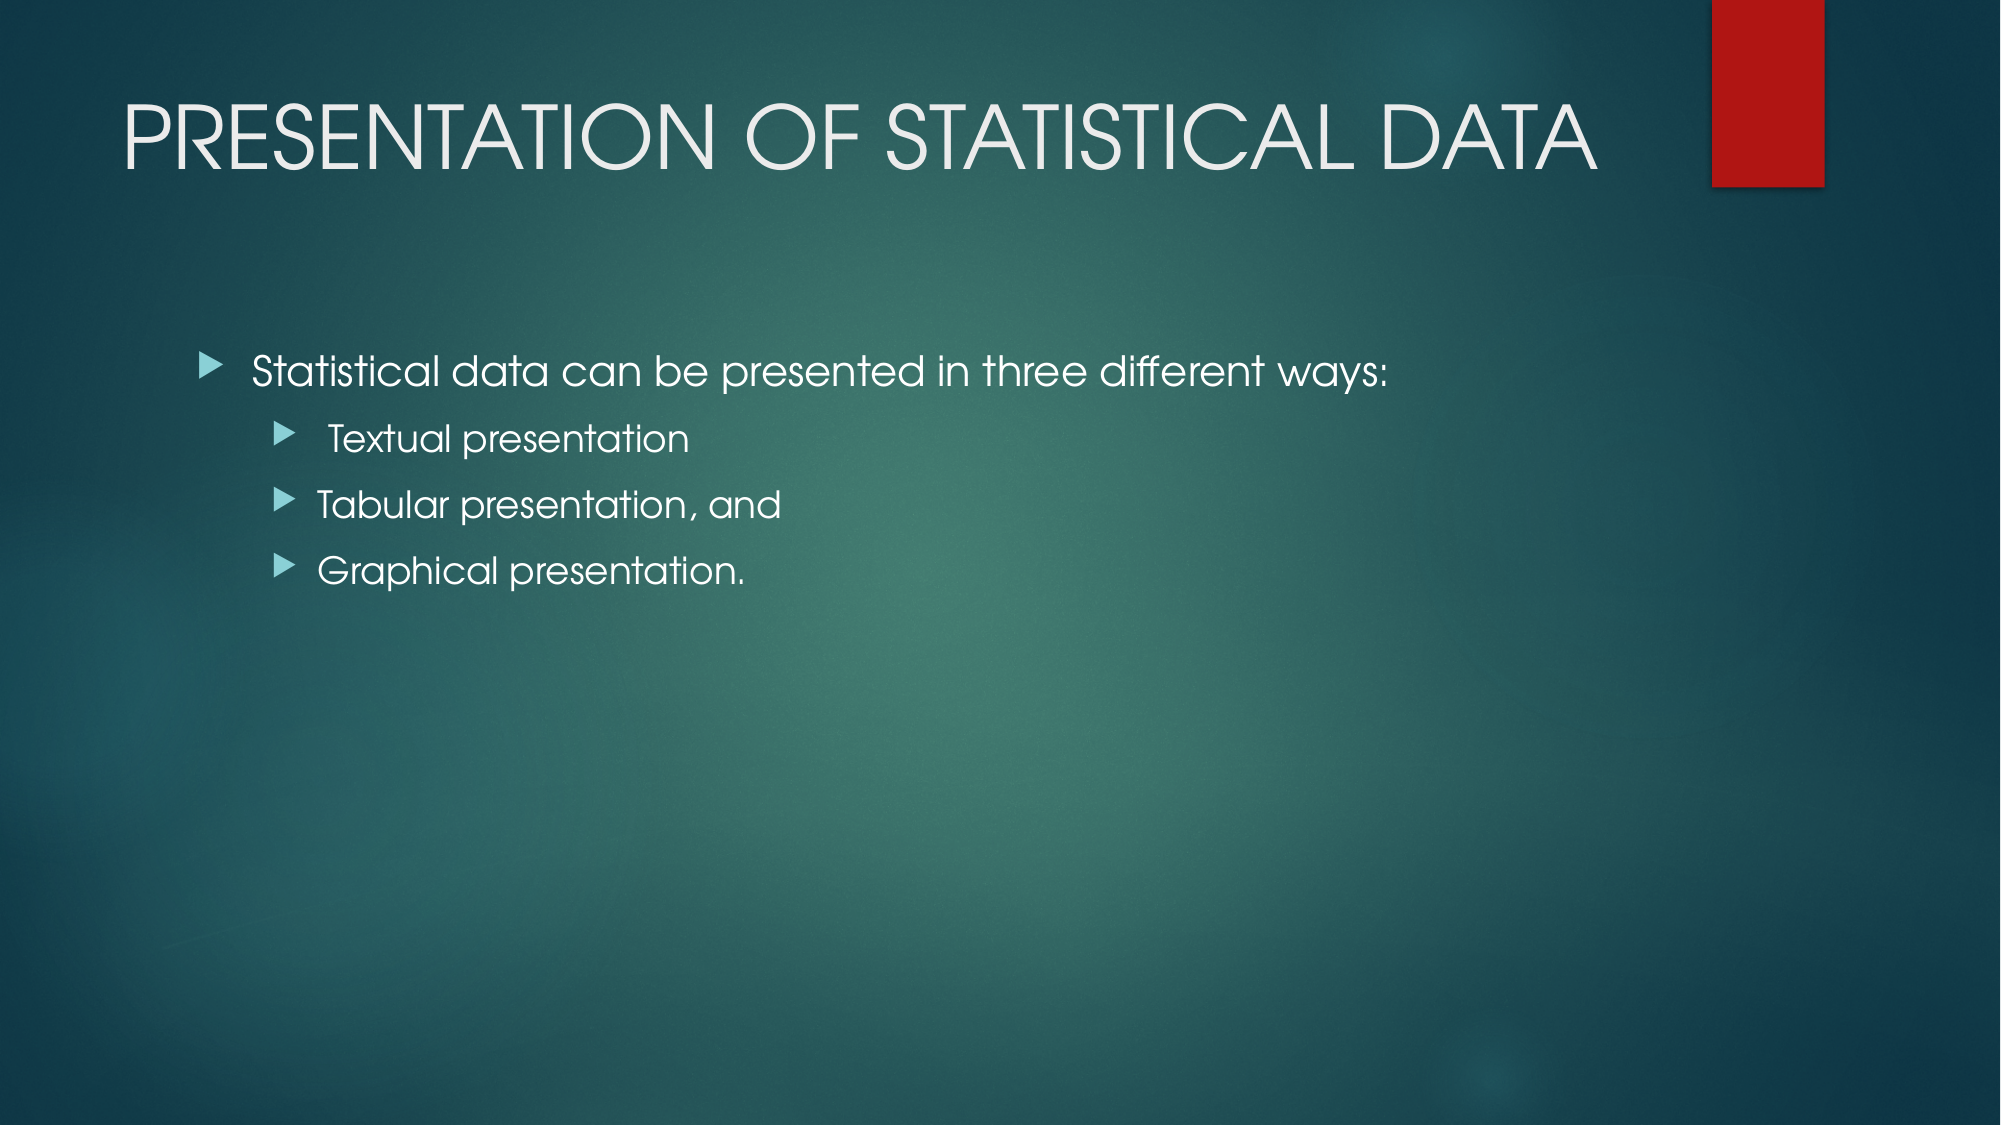

# PRESENTATION OF STATISTICAL DATA
Statistical data can be presented in three different ways:
 Textual presentation
Tabular presentation, and
Graphical presentation.